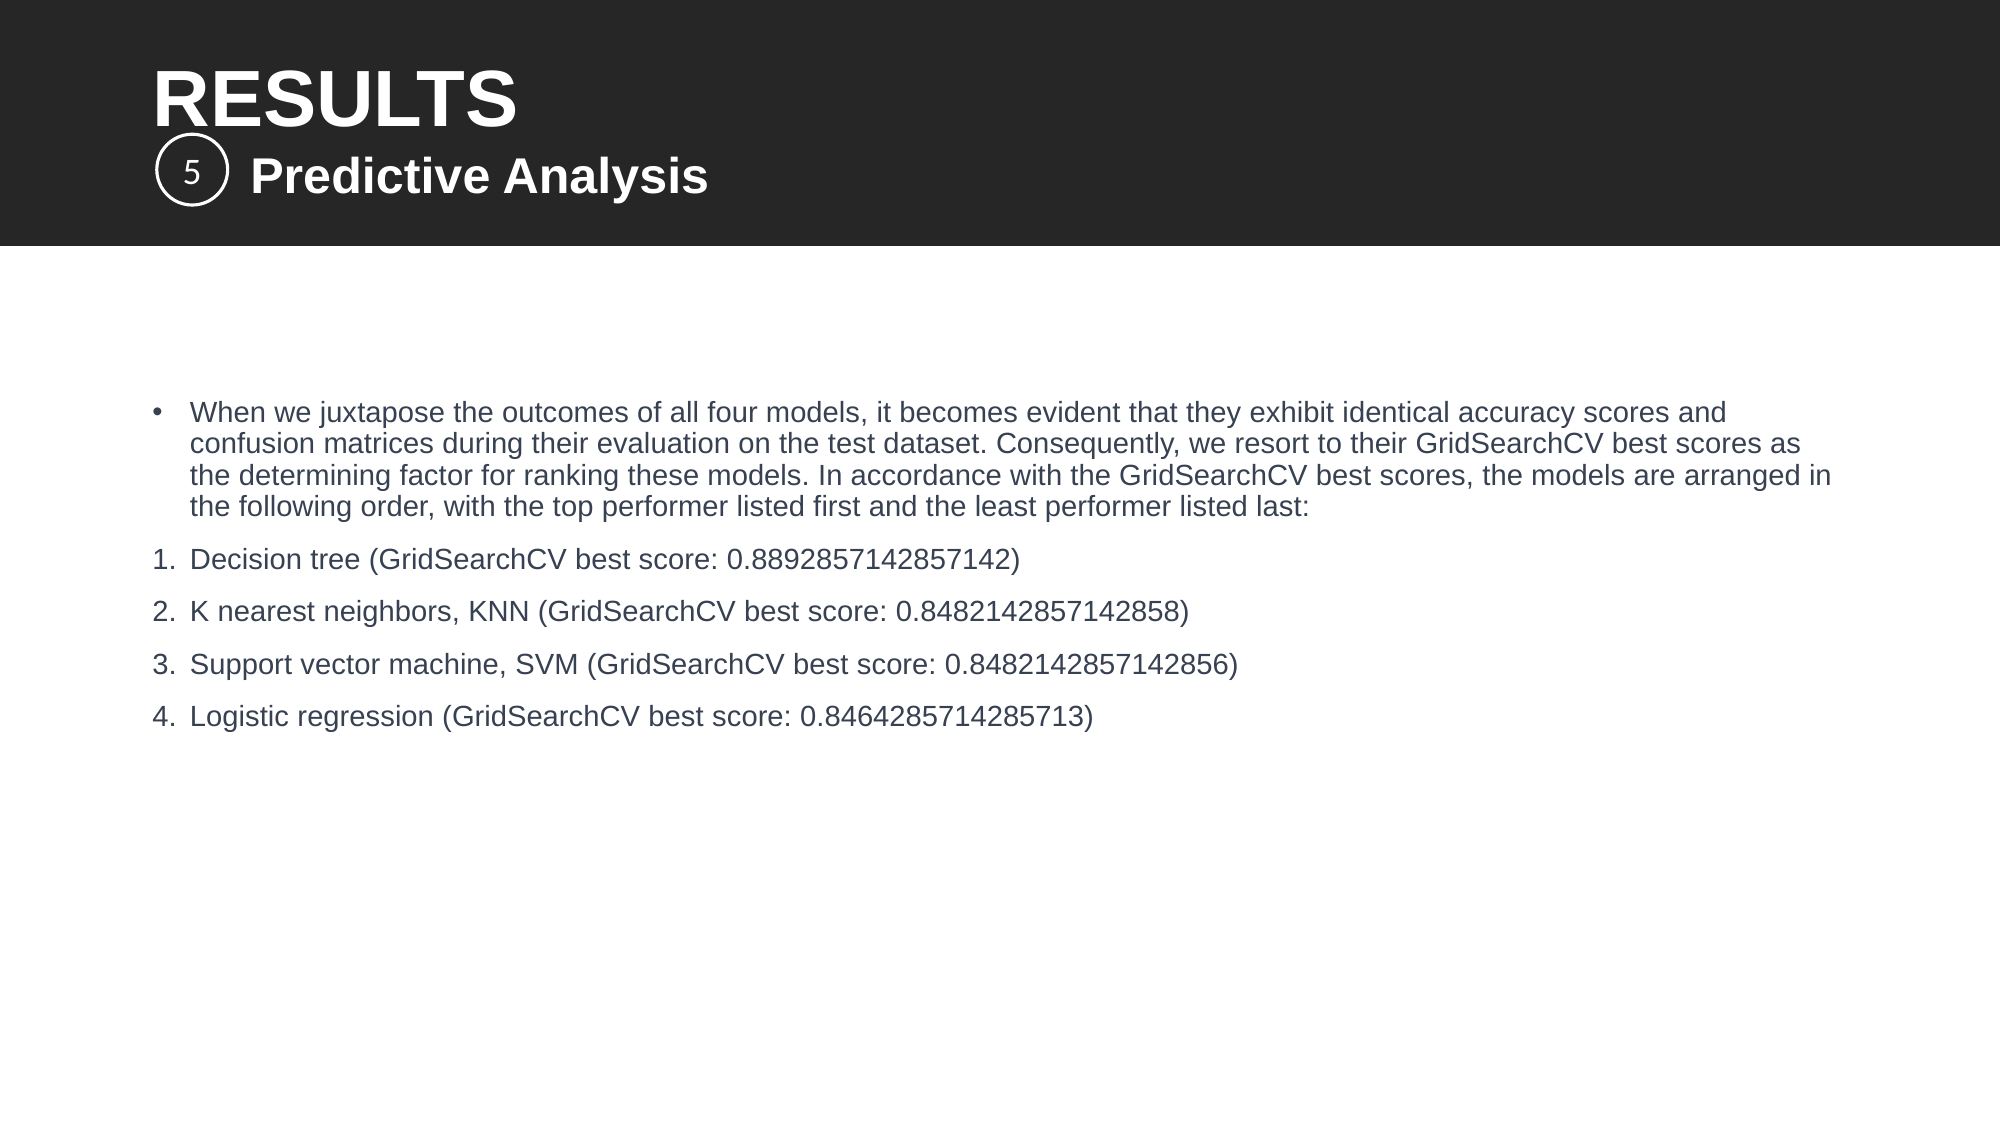

# Outline
RESULTS
       Predictive Analysis
5
When we juxtapose the outcomes of all four models, it becomes evident that they exhibit identical accuracy scores and confusion matrices during their evaluation on the test dataset. Consequently, we resort to their GridSearchCV best scores as the determining factor for ranking these models. In accordance with the GridSearchCV best scores, the models are arranged in the following order, with the top performer listed first and the least performer listed last:
Decision tree (GridSearchCV best score: 0.8892857142857142)
K nearest neighbors, KNN (GridSearchCV best score: 0.8482142857142858)
Support vector machine, SVM (GridSearchCV best score: 0.8482142857142856)
Logistic regression (GridSearchCV best score: 0.8464285714285713)